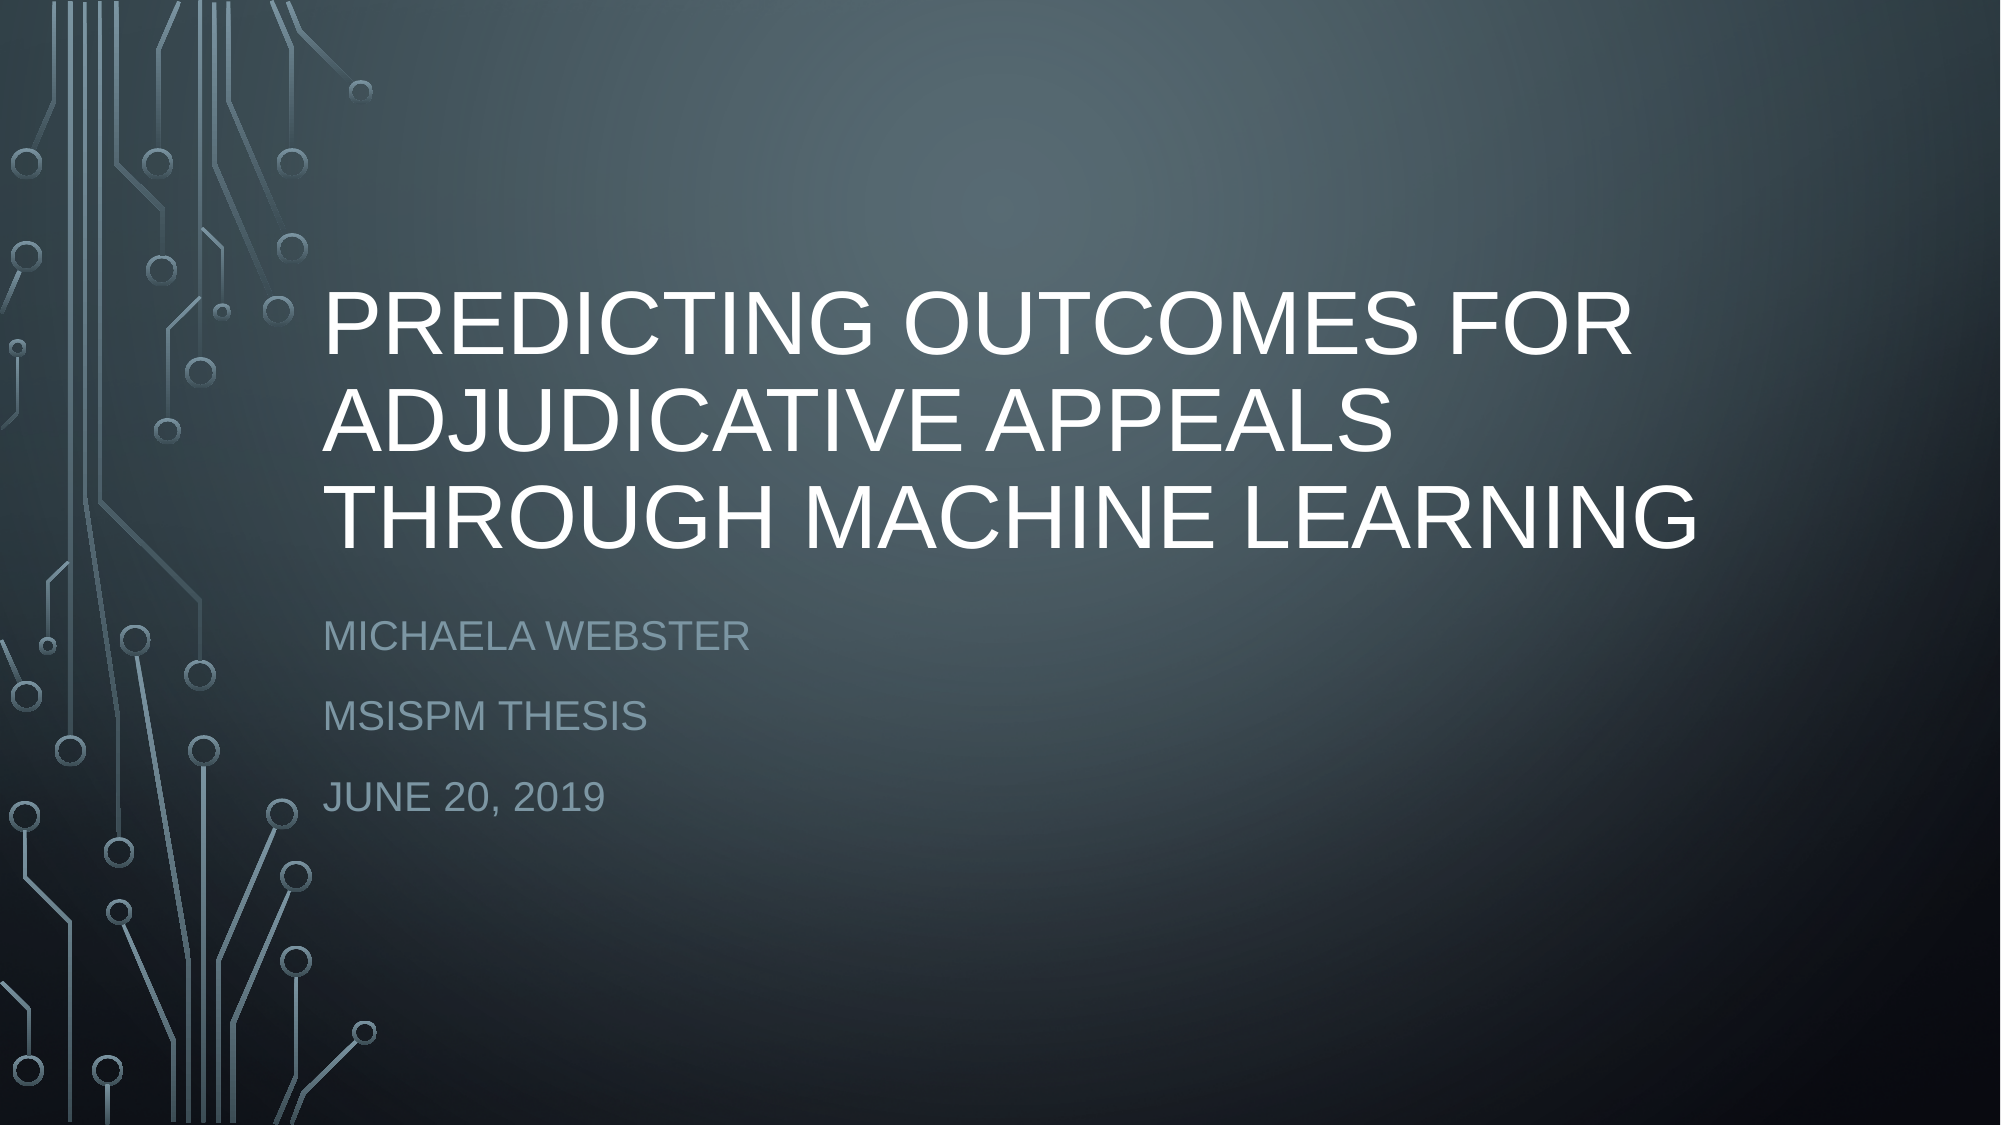

# Predicting outcomes for Adjudicative appeals through Machine Learning
Michaela Webster
MSISPM Thesis
June 20, 2019